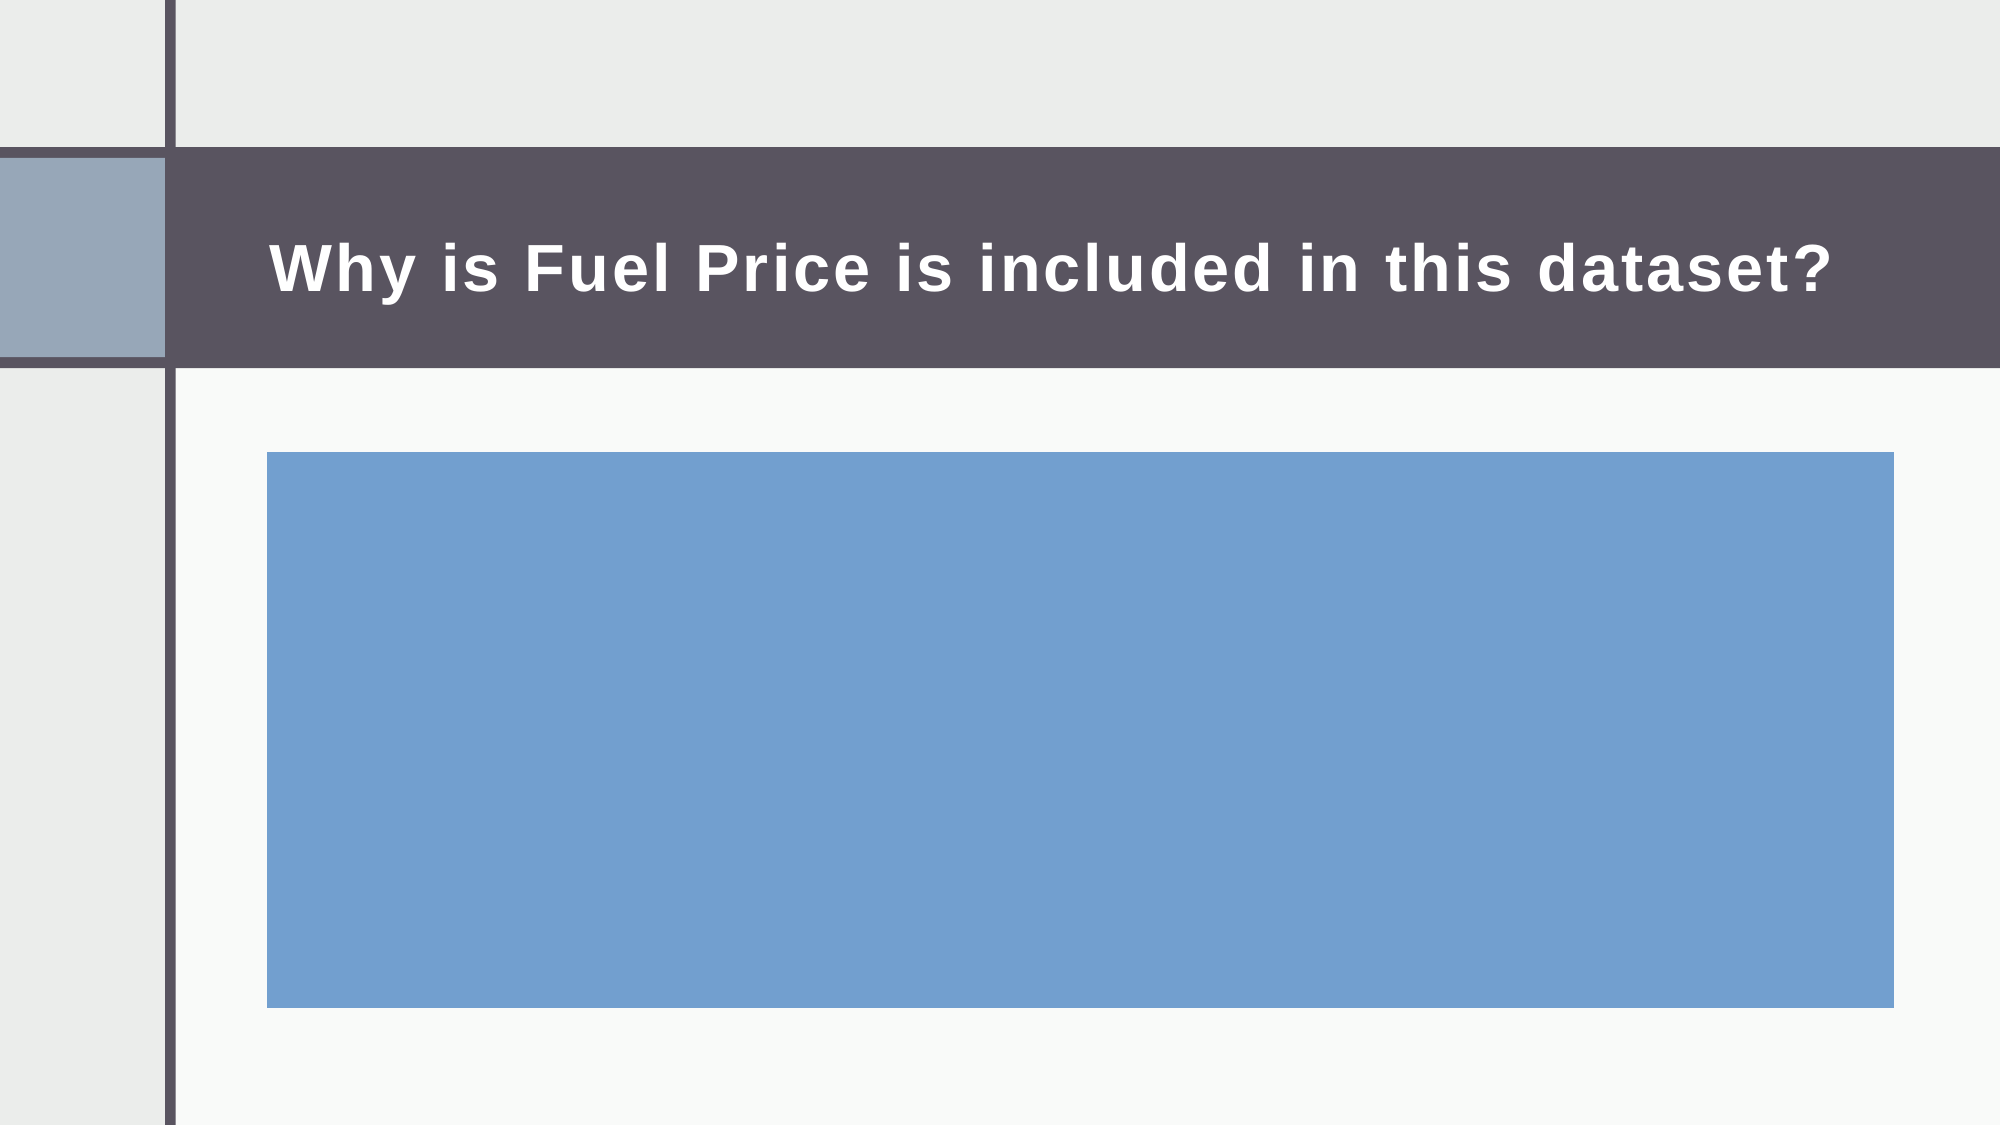

# Why is Fuel Price is included in this dataset?
Fuel price, while volatile in price, has relatively inelastic demand in the short term
The creator of the dataset likely believed it to be a useful *loose* benchmark of short term, localized CPI
The creator may also have used this dataset to examine relationships between localized fuel price and other variables in the dataset.